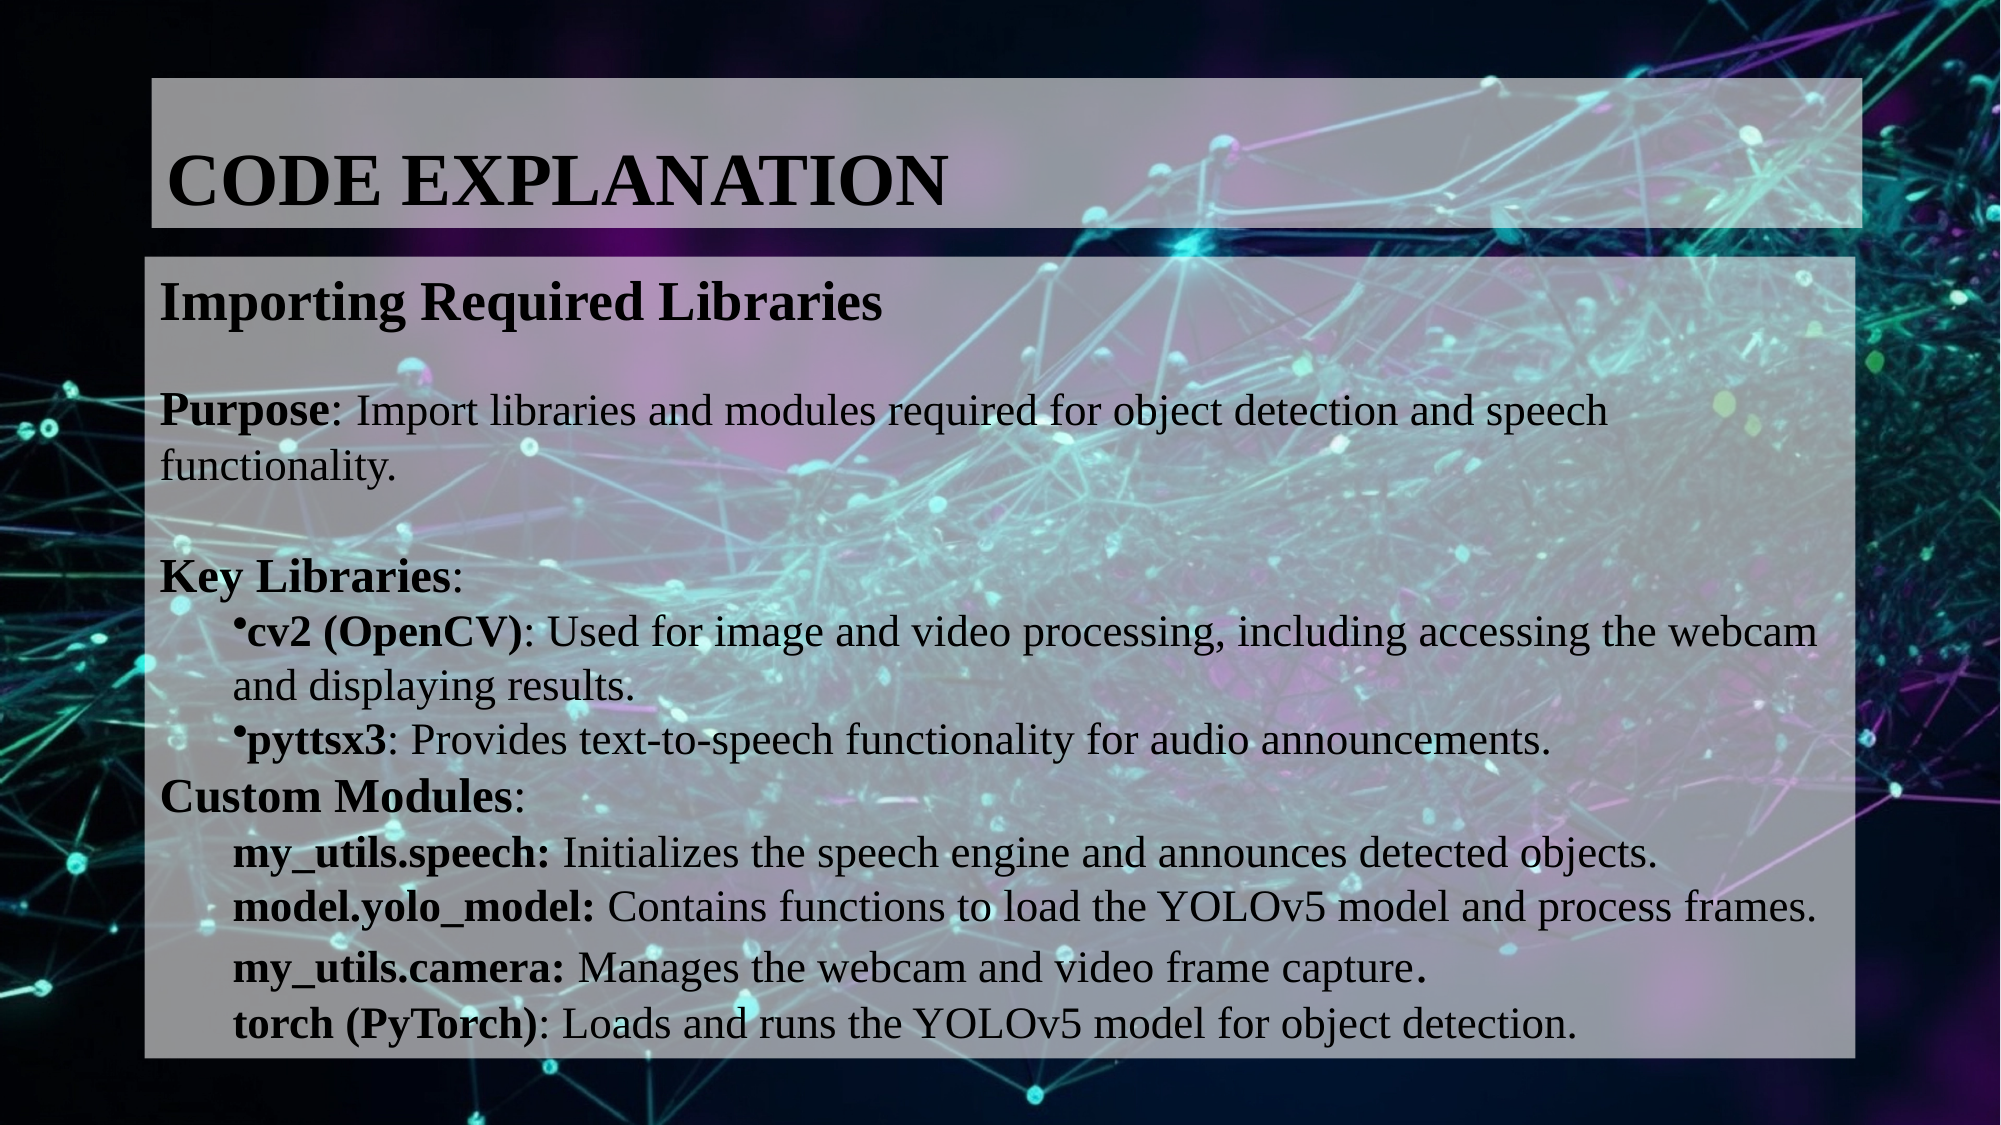

CODE EXPLANATION
Importing Required Libraries

Purpose: Import libraries and modules required for object detection and speech functionality.

Key Libraries:
cv2 (OpenCV): Used for image and video processing, including accessing the webcam and displaying results.
pyttsx3: Provides text-to-speech functionality for audio announcements.
Custom Modules:
my_utils.speech: Initializes the speech engine and announces detected objects.
model.yolo_model: Contains functions to load the YOLOv5 model and process frames.
my_utils.camera: Manages the webcam and video frame capture.
torch (PyTorch): Loads and runs the YOLOv5 model for object detection.